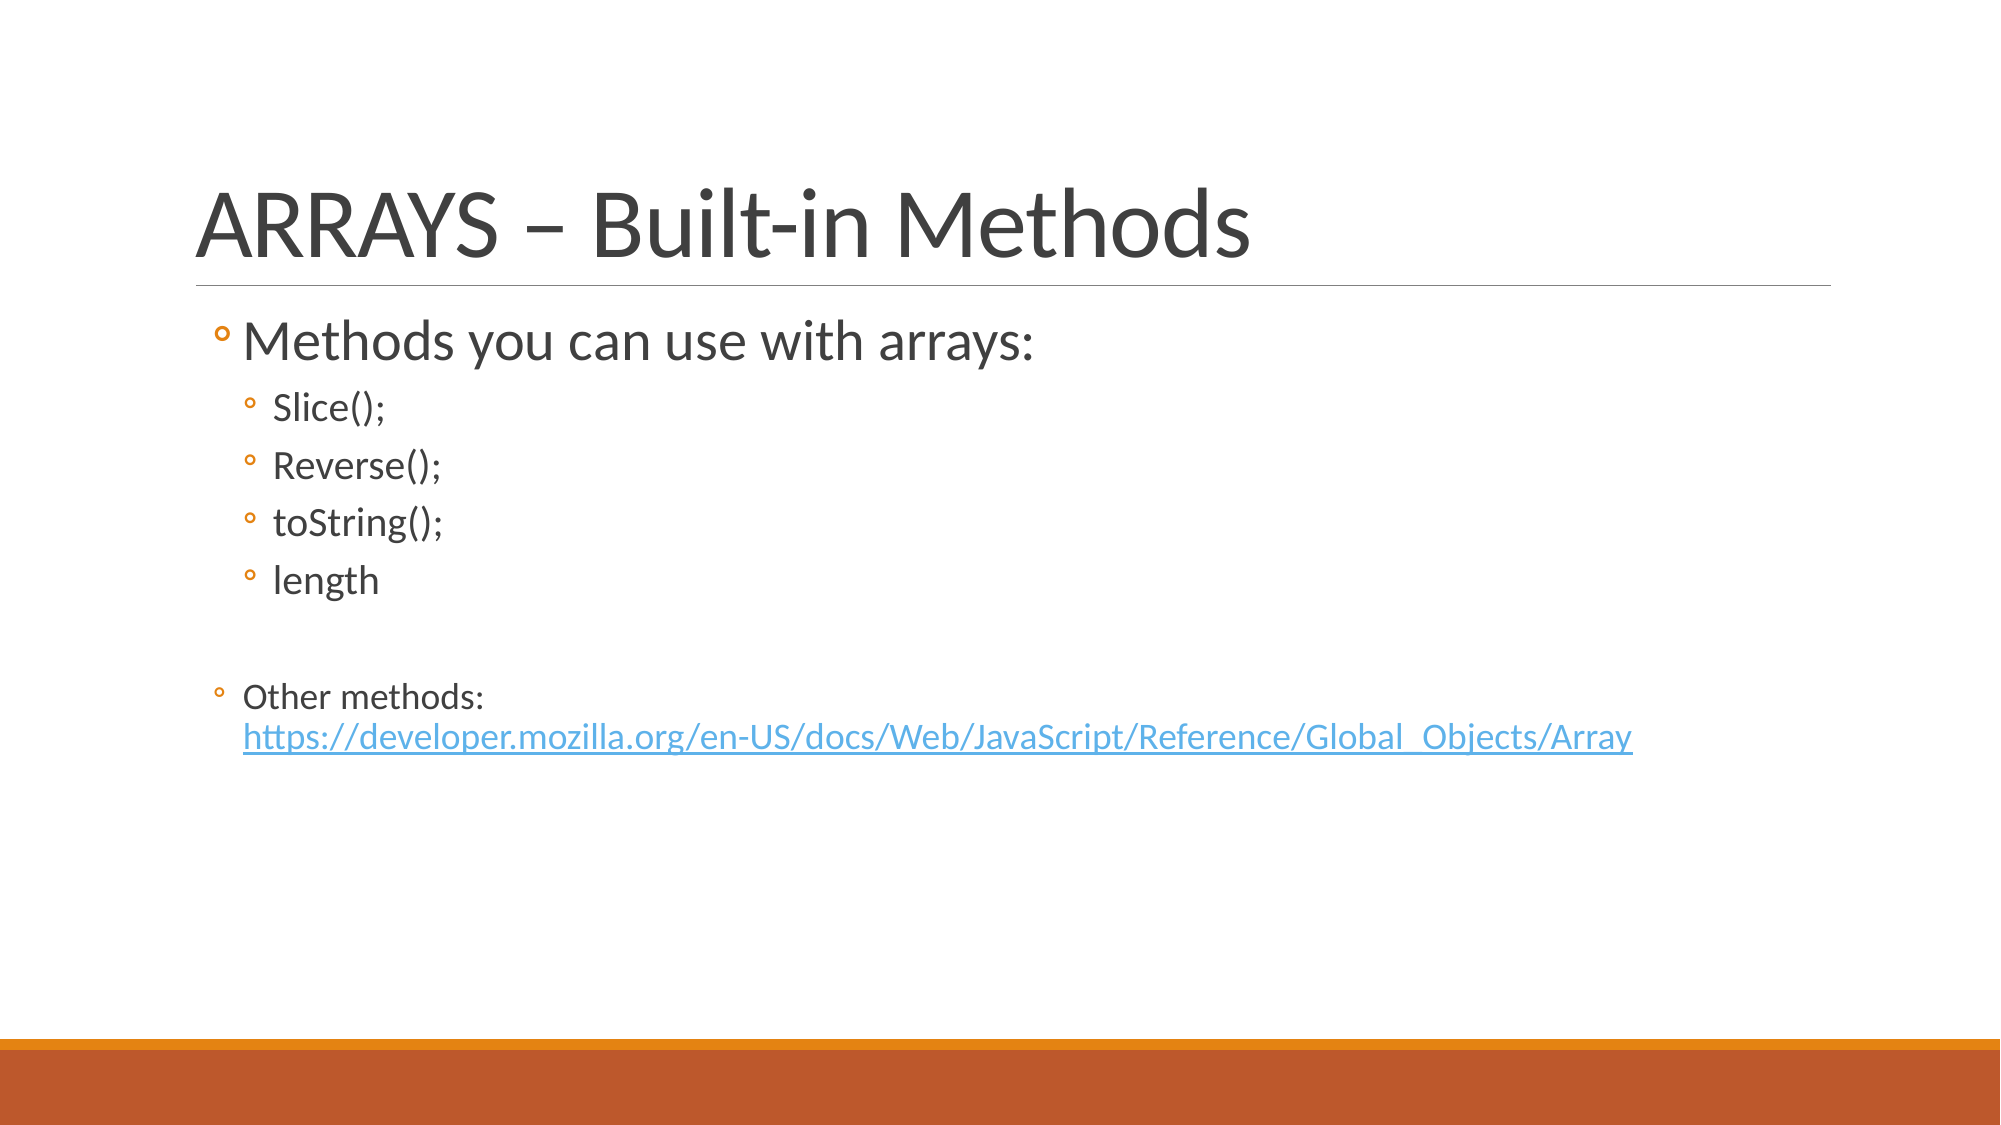

# ARRAYS – Built-in Methods
Methods you can use with arrays:
Slice();
Reverse();
toString();
length

Other methods: https://developer.mozilla.org/en-US/docs/Web/JavaScript/Reference/Global_Objects/Array